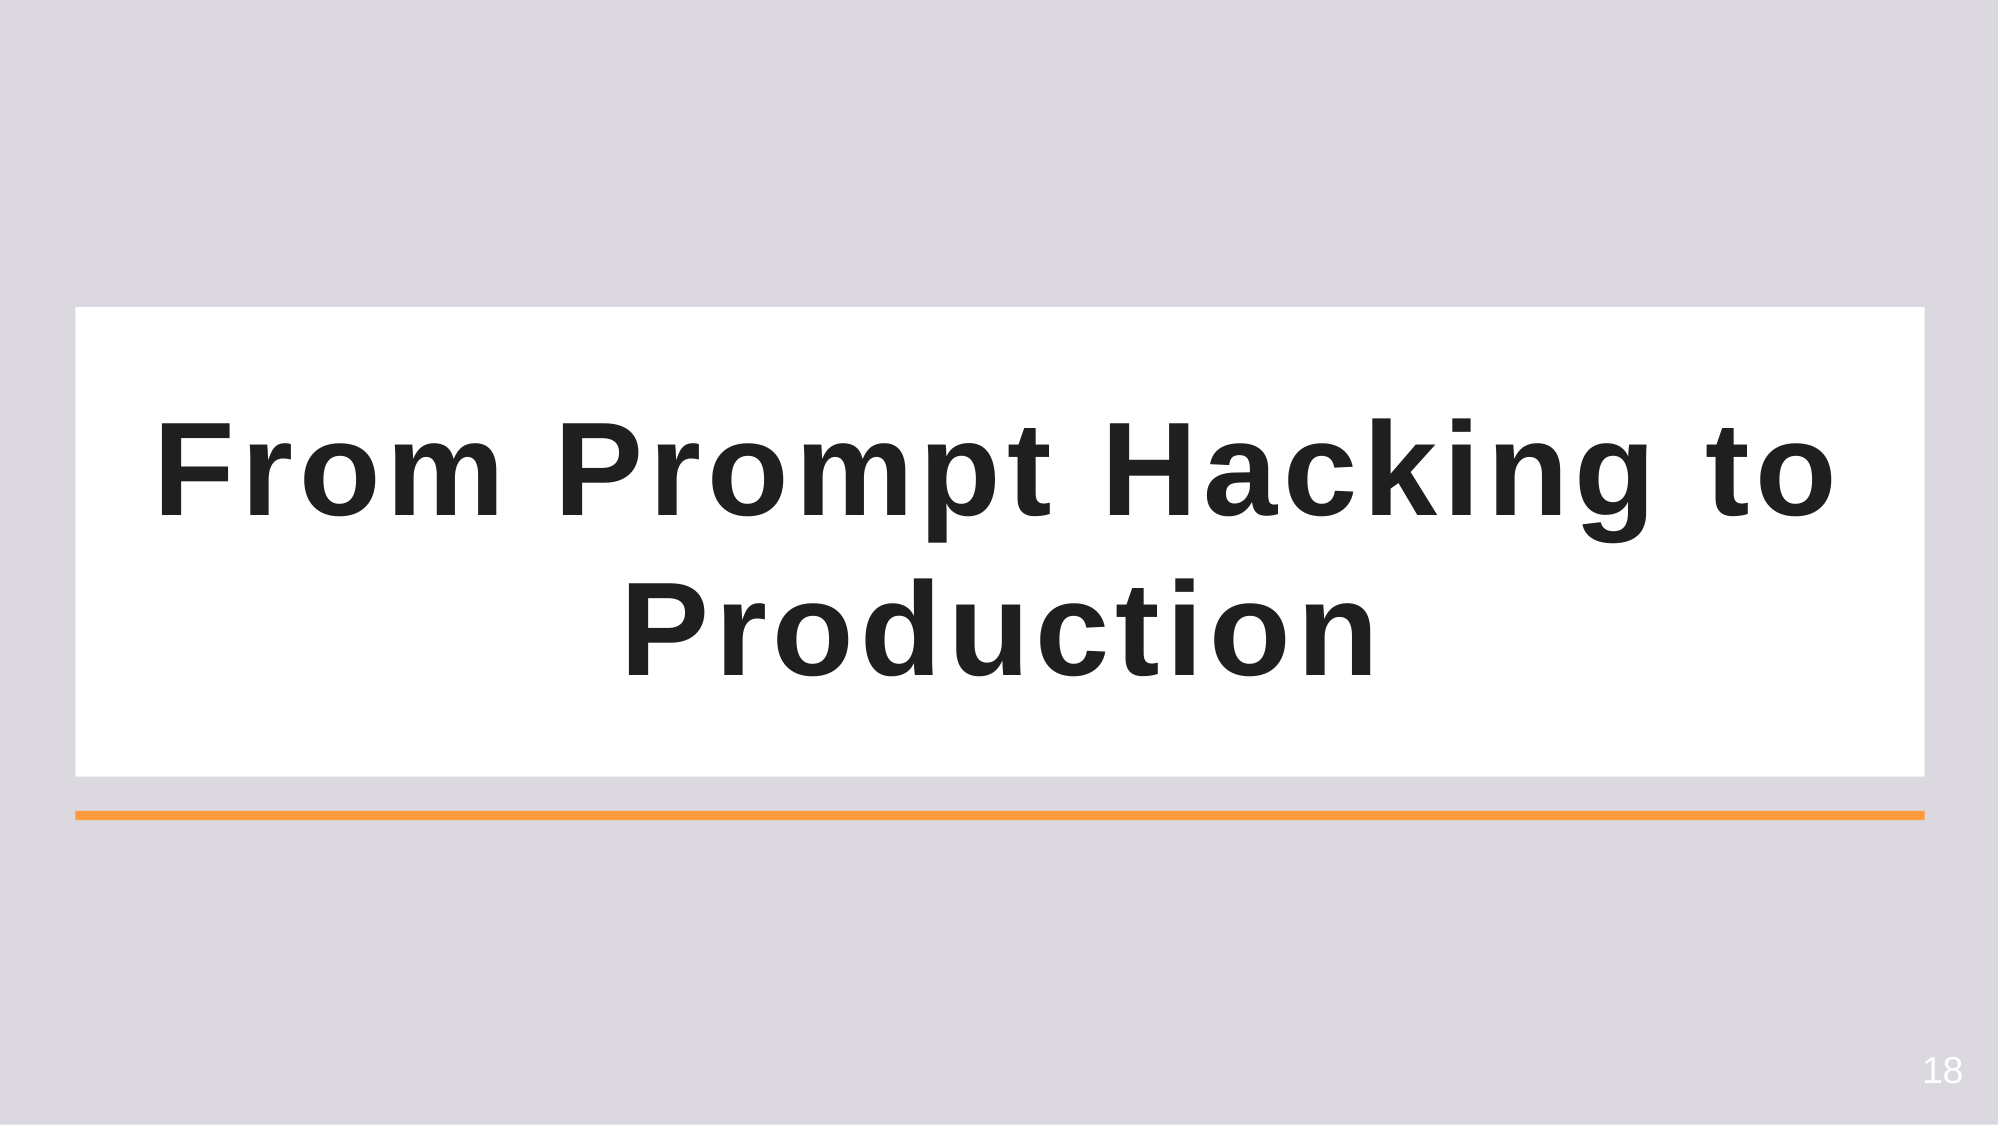

# From Prompt Hacking to Production
18